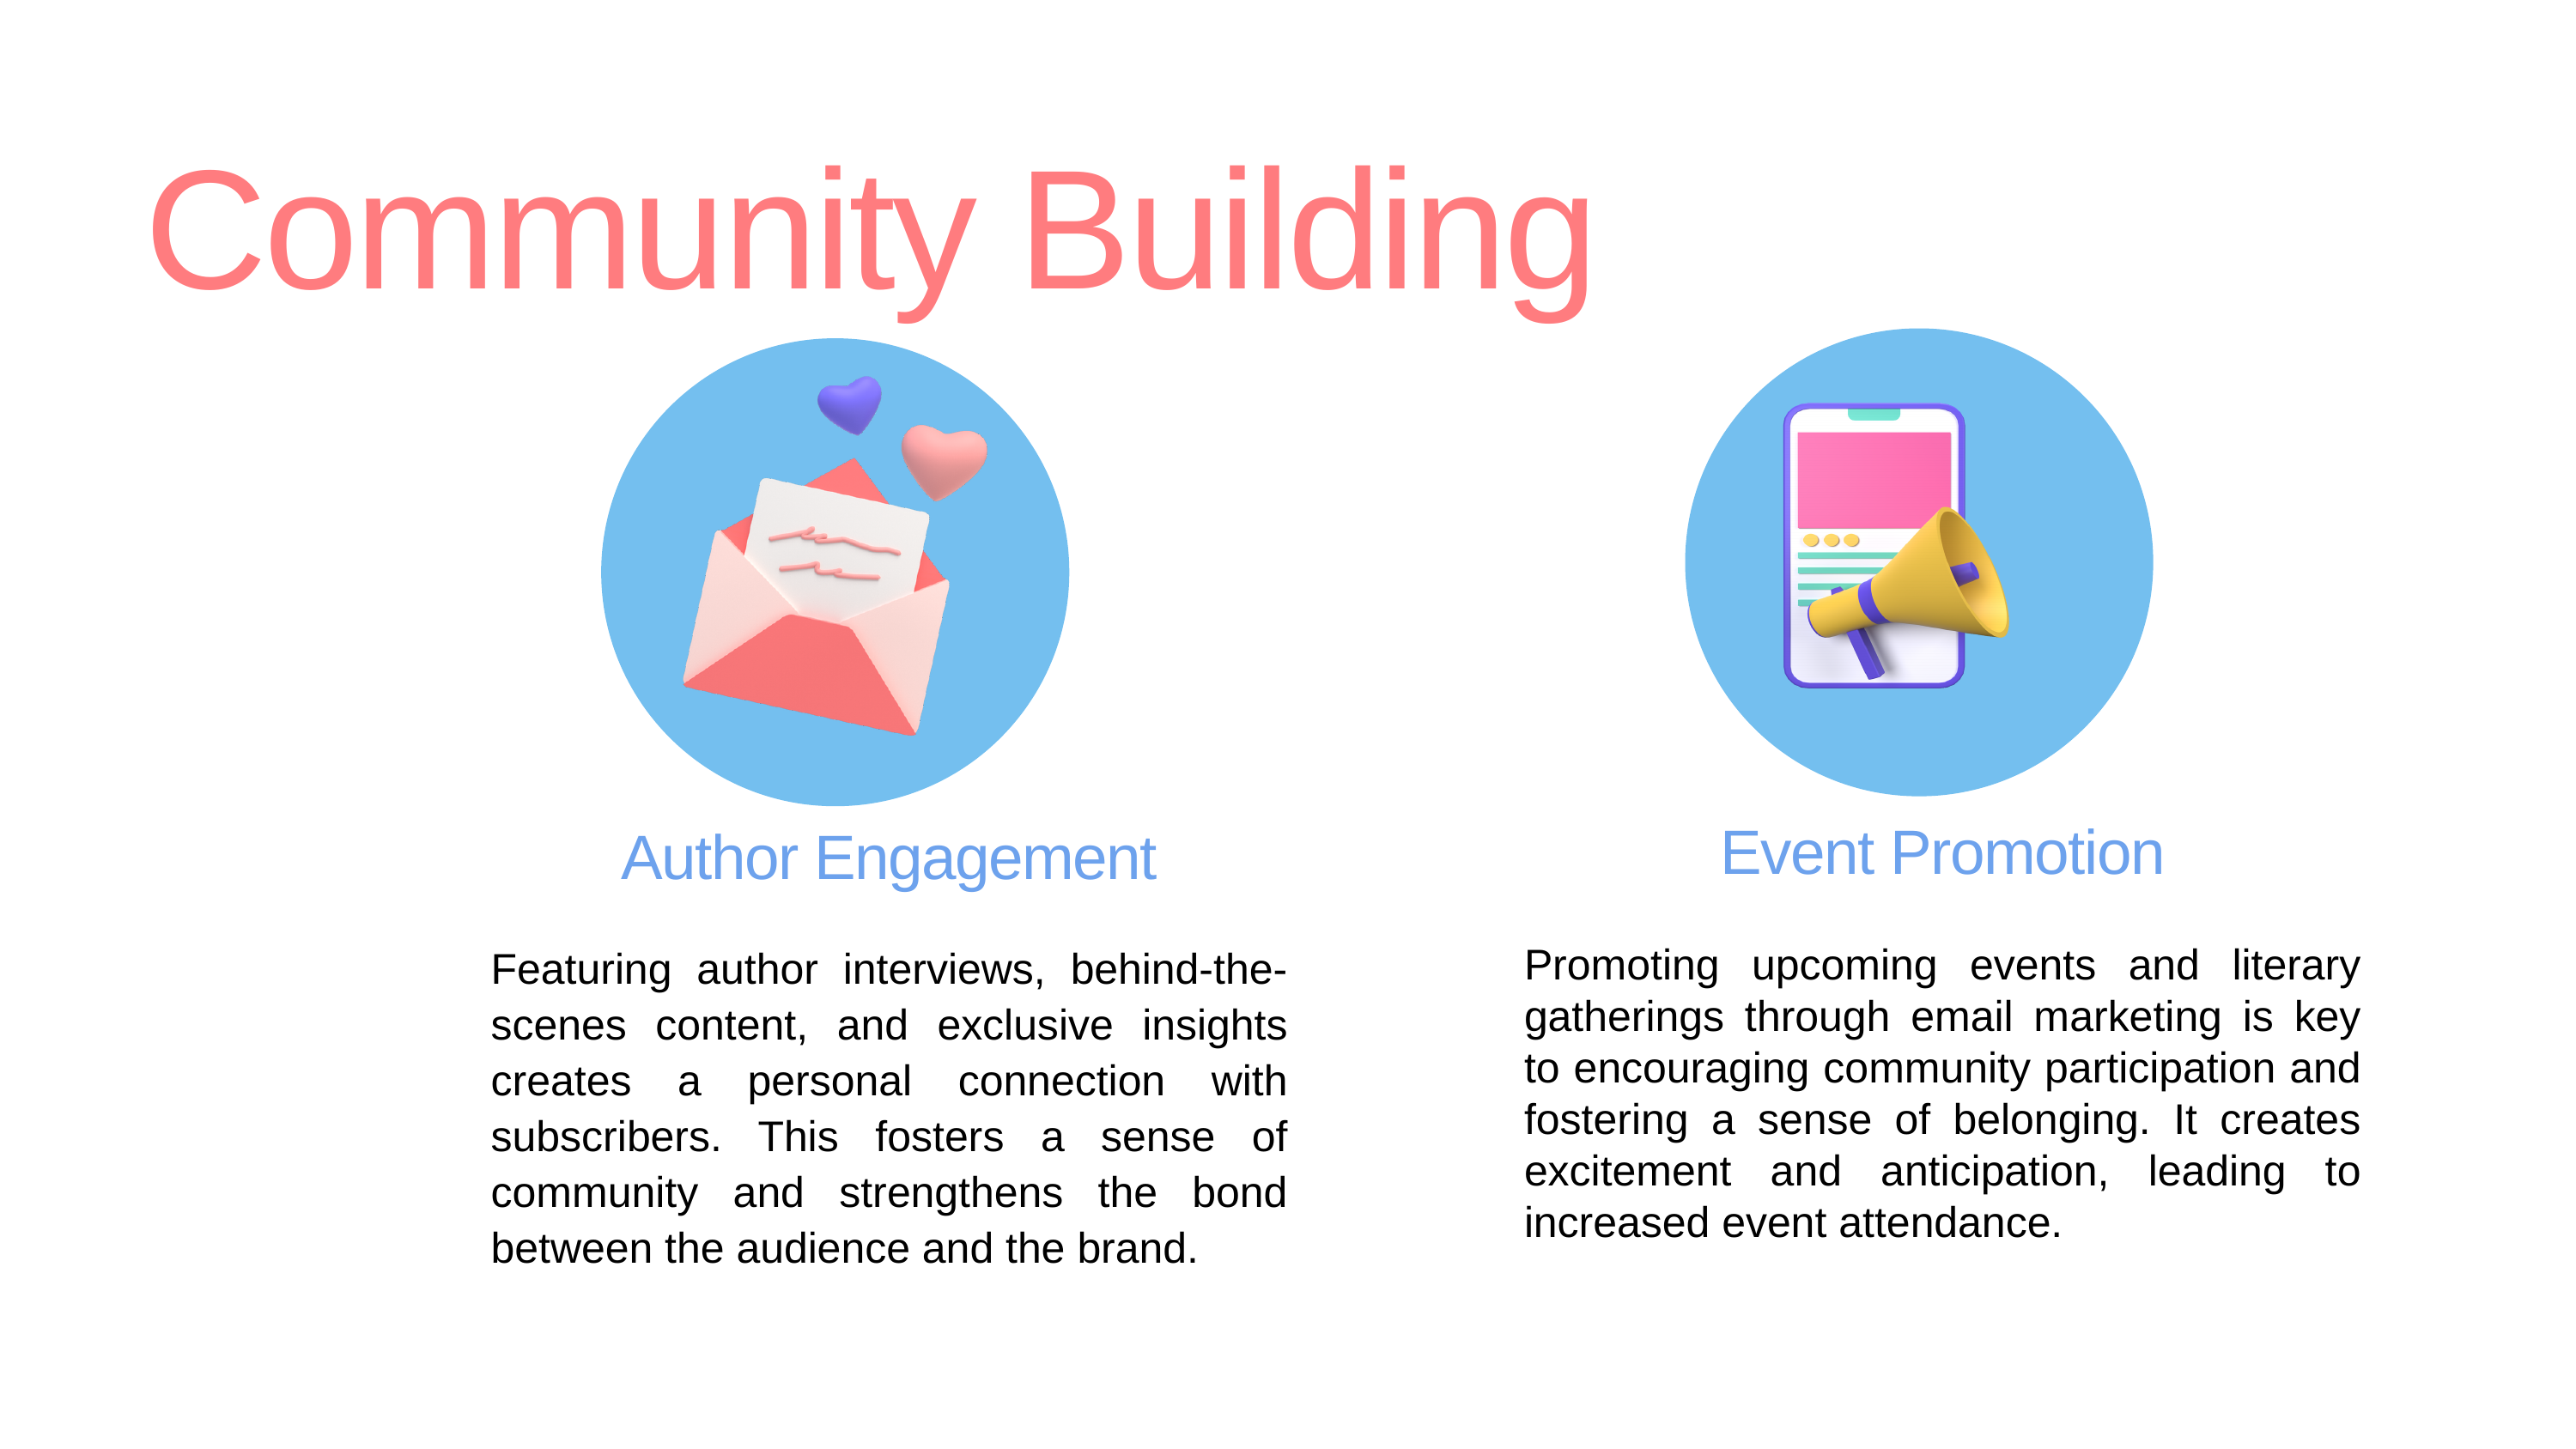

Community Building

Event Promotion
Promoting upcoming events and literary gatherings through email marketing is key to encouraging community participation and fostering a sense of belonging. It creates excitement and anticipation, leading to increased event attendance.
Author Engagement
Featuring author interviews, behind-the-scenes content, and exclusive insights creates a personal connection with subscribers. This fosters a sense of community and strengthens the bond between the audience and the brand.